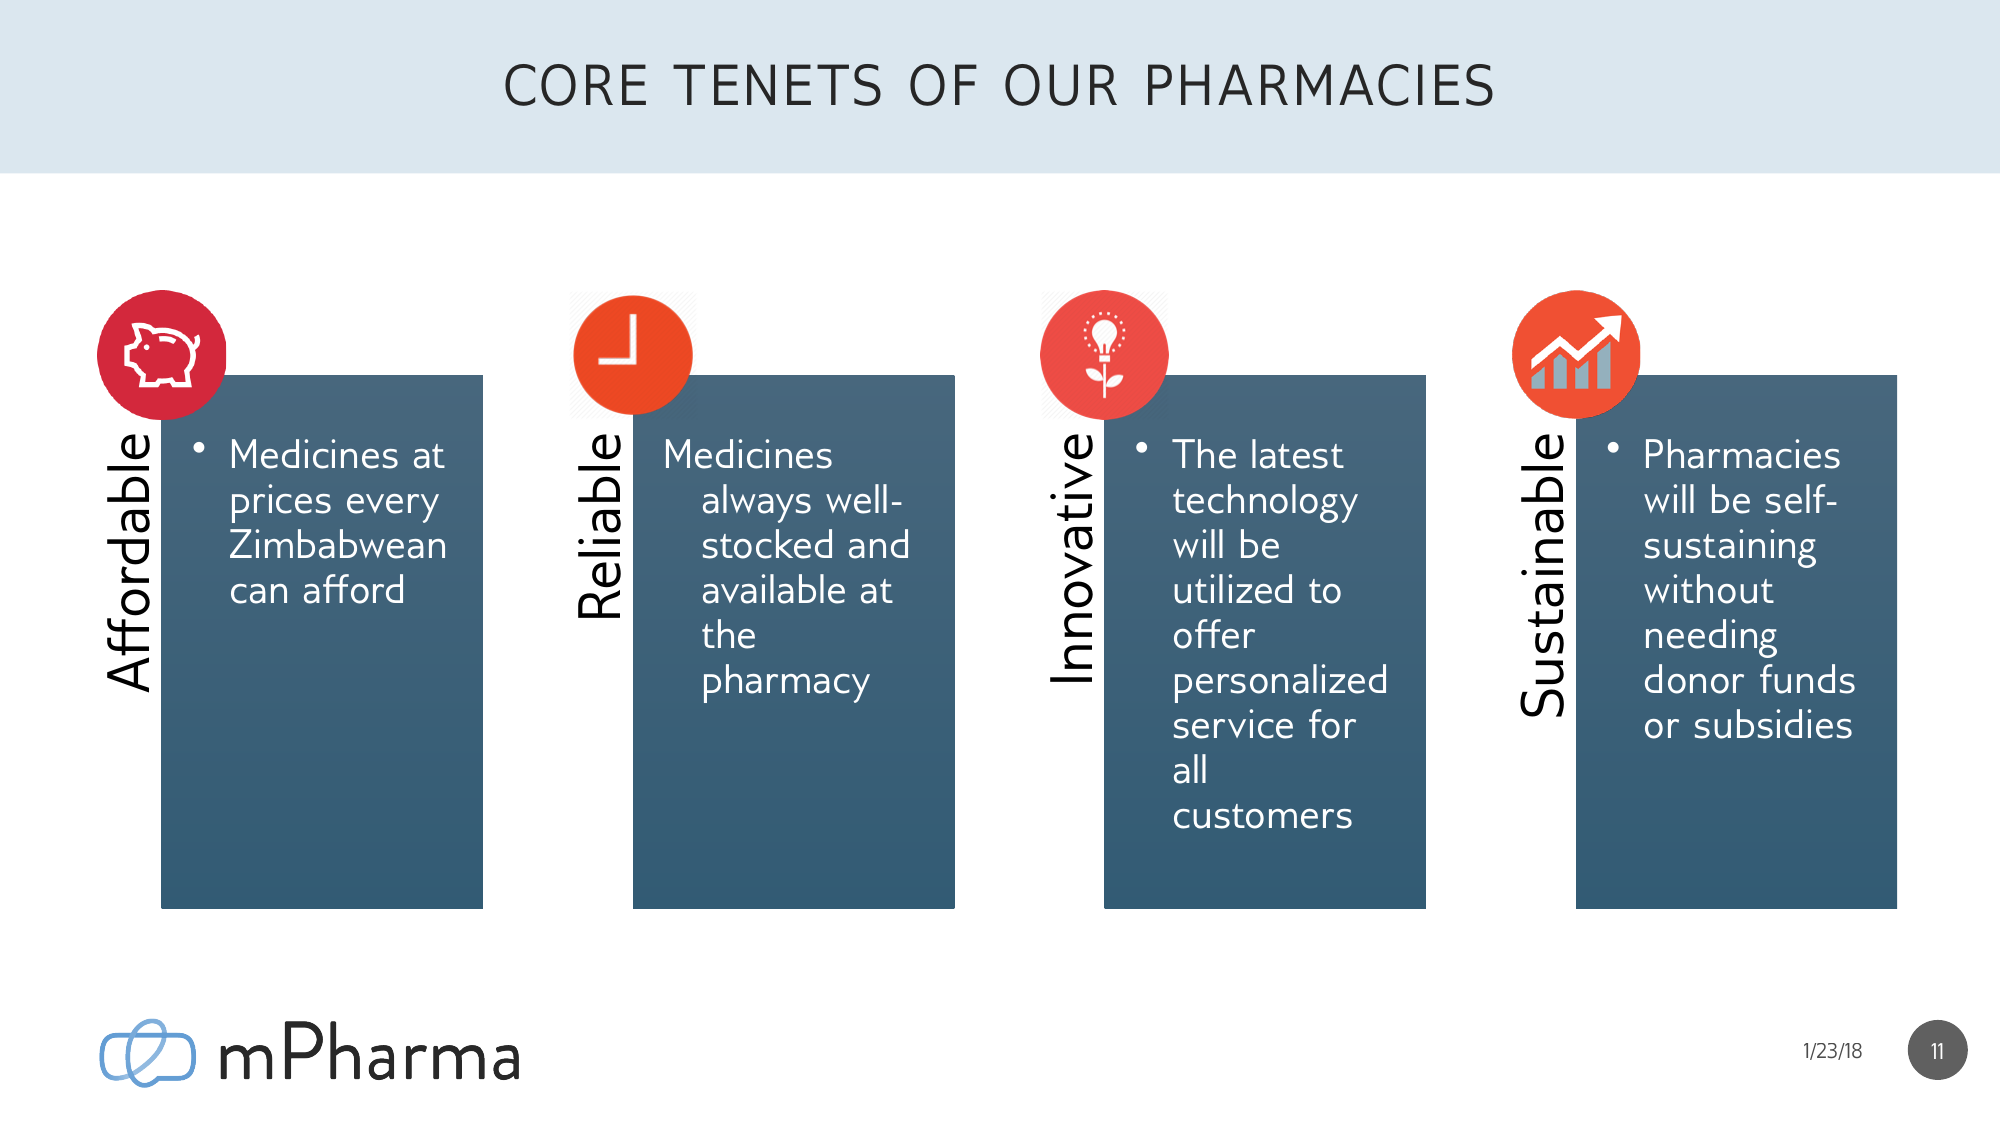

# Core Tenets of Our Pharmacies
Affordable
Medicines at prices every Zimbabwean can afford
Reliable
Medicines always well-stocked and available at the pharmacy
Innovative
The latest technology will be utilized to offer personalized service for all customers
Sustainable
Pharmacies will be self-sustaining without needing donor funds or subsidies
11
1/23/18